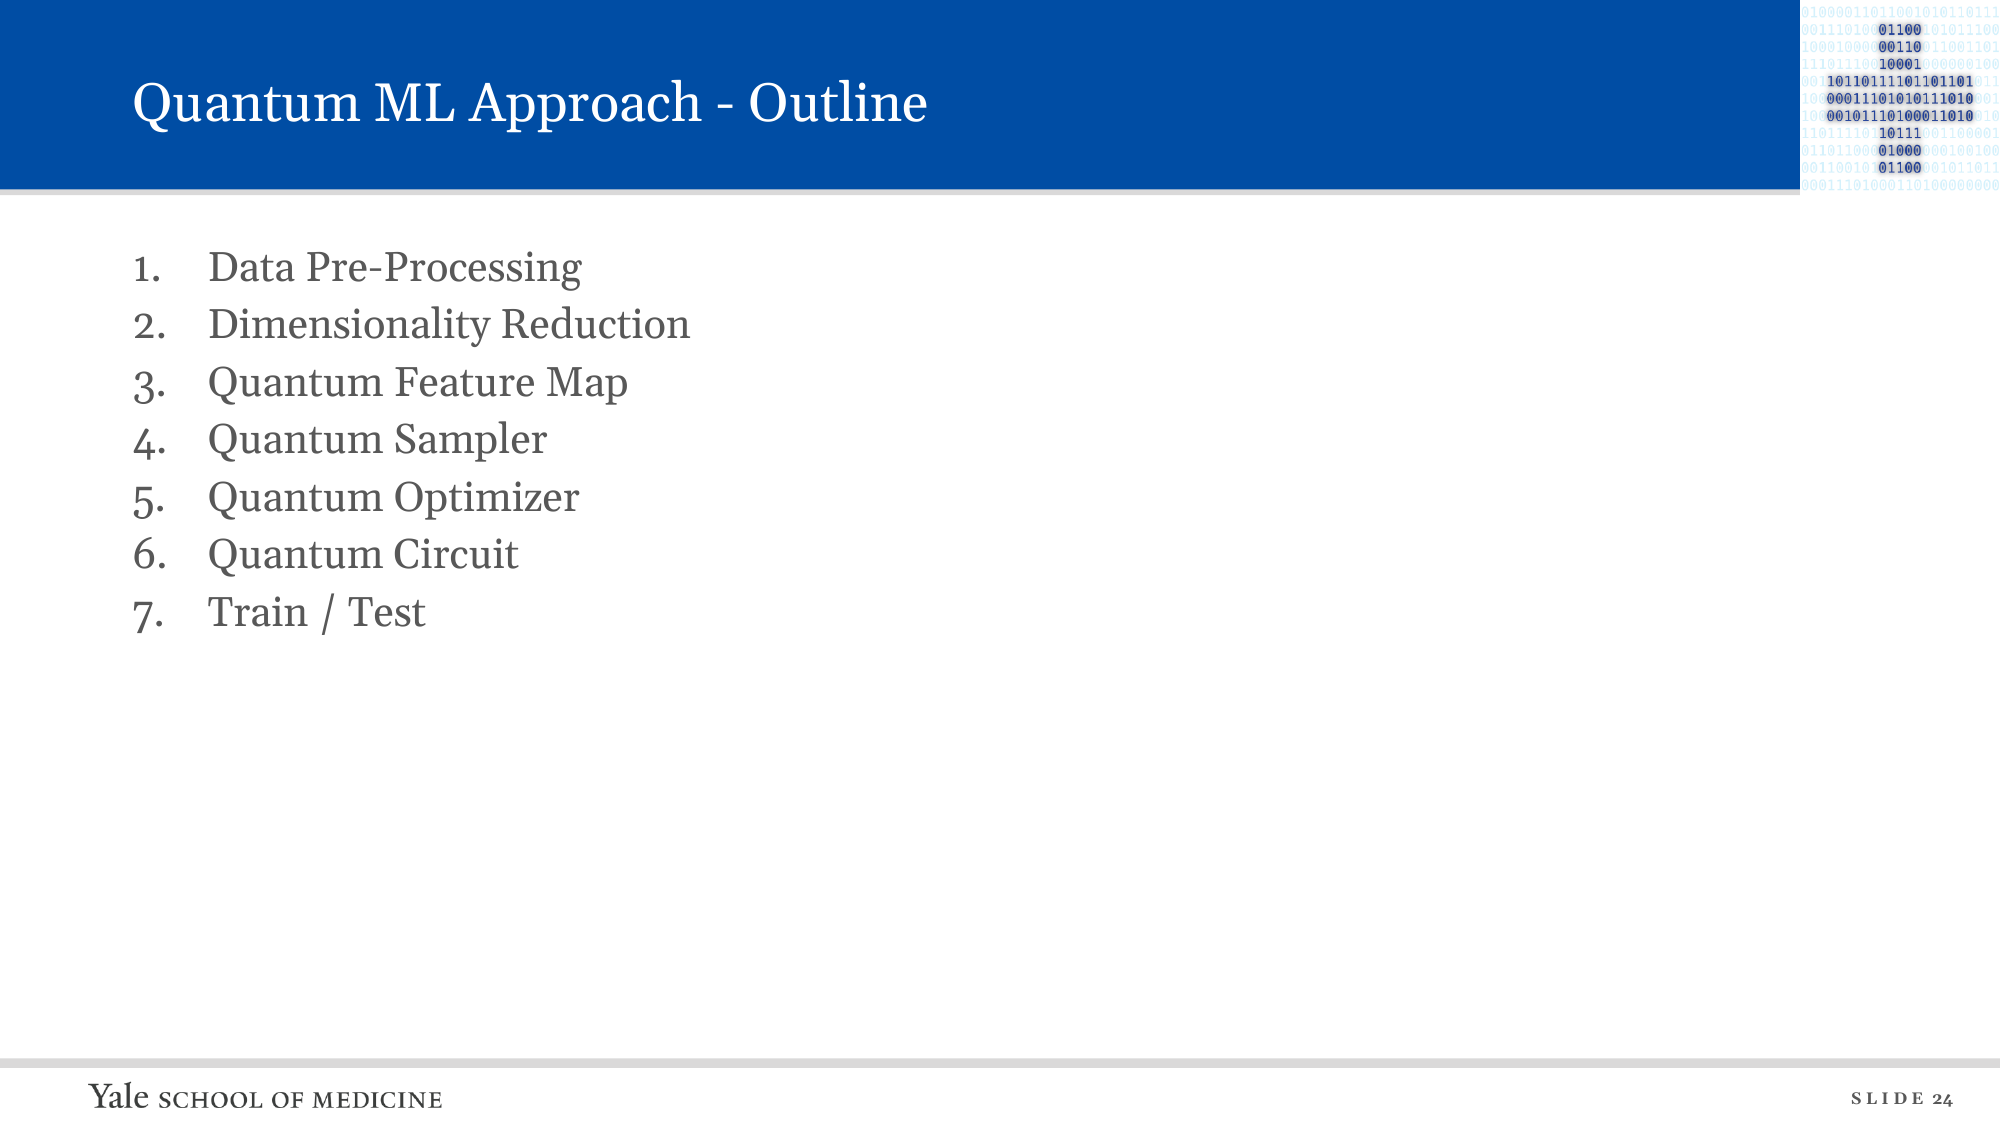

# Quantum ML Approach - Outline
Data Pre-Processing
Dimensionality Reduction
Quantum Feature Map
Quantum Sampler
Quantum Optimizer
Quantum Circuit
Train / Test